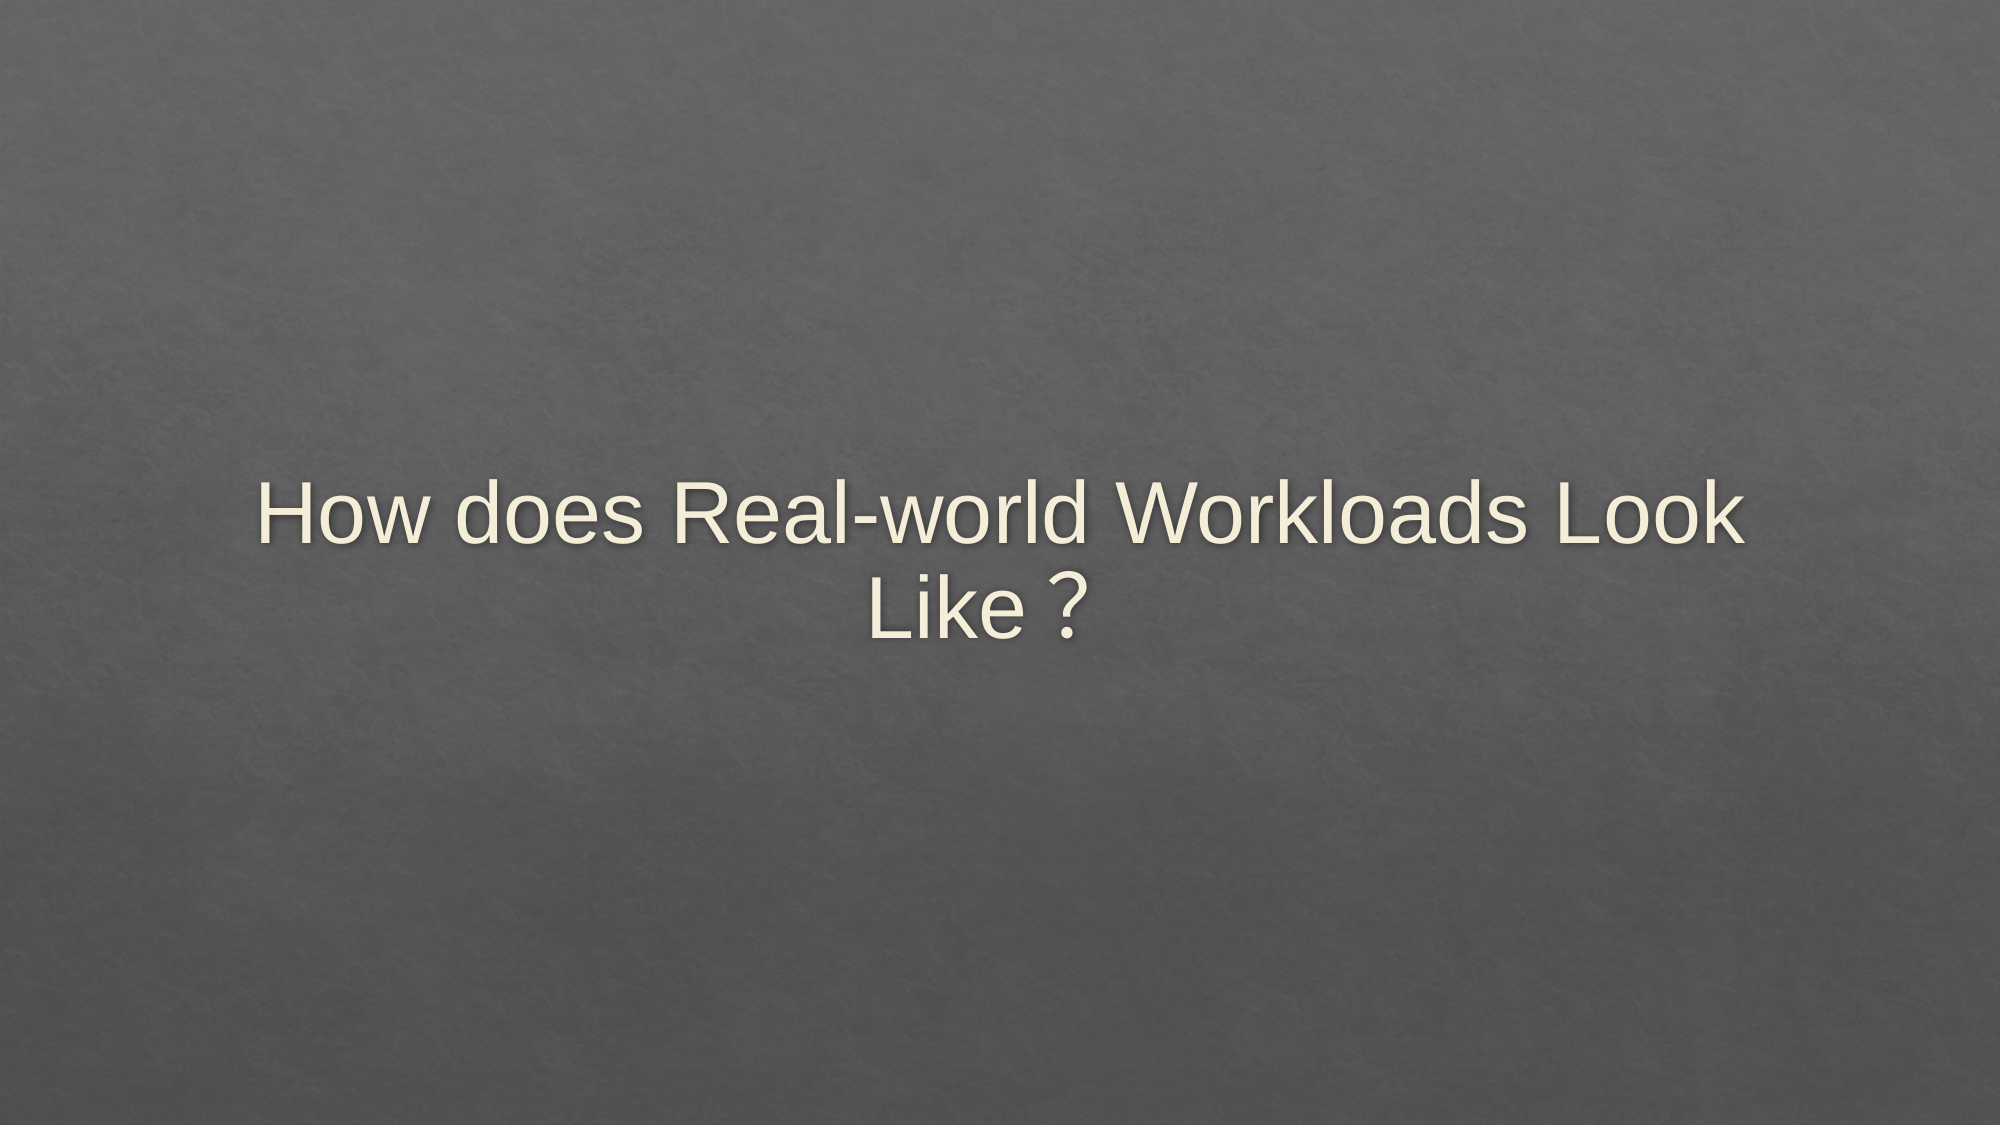

# How does Real-world Workloads Look Like？